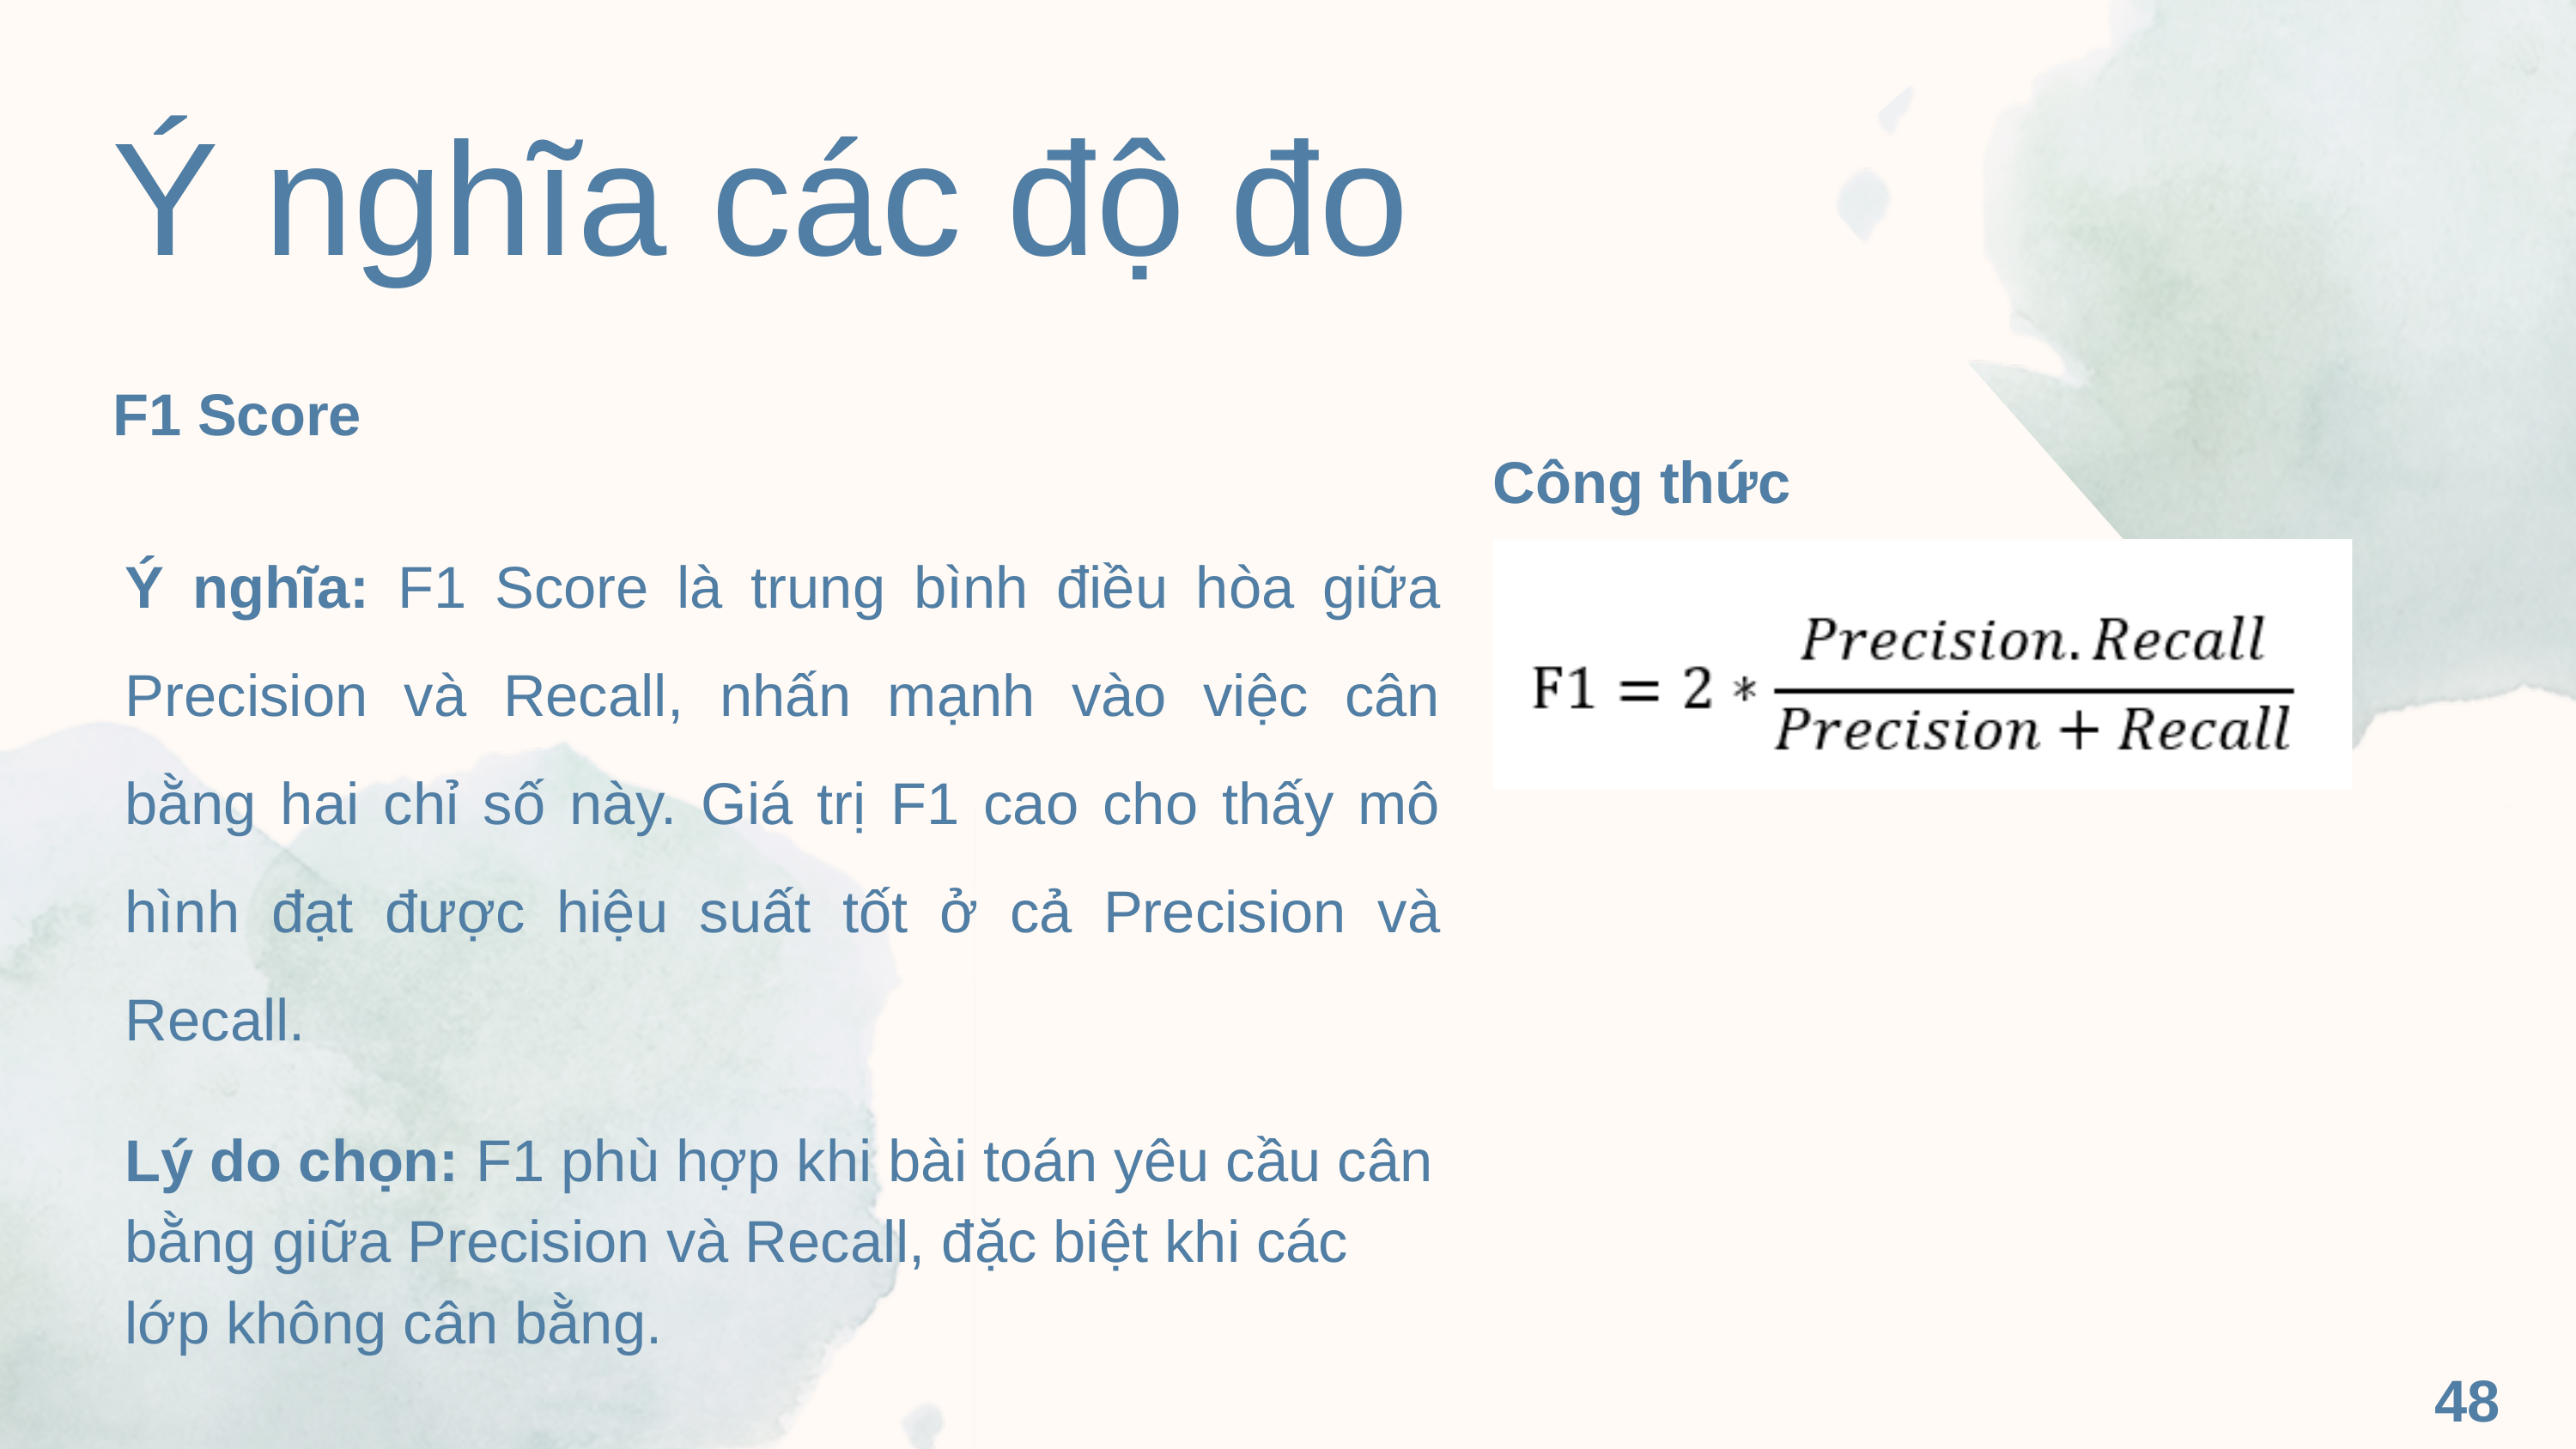

Ý nghĩa các độ đo
F1 Score
Công thức
Ý nghĩa: F1 Score là trung bình điều hòa giữa Precision và Recall, nhấn mạnh vào việc cân bằng hai chỉ số này. Giá trị F1 cao cho thấy mô hình đạt được hiệu suất tốt ở cả Precision và Recall.
Lý do chọn: F1 phù hợp khi bài toán yêu cầu cân bằng giữa Precision và Recall, đặc biệt khi các lớp không cân bằng​.

48